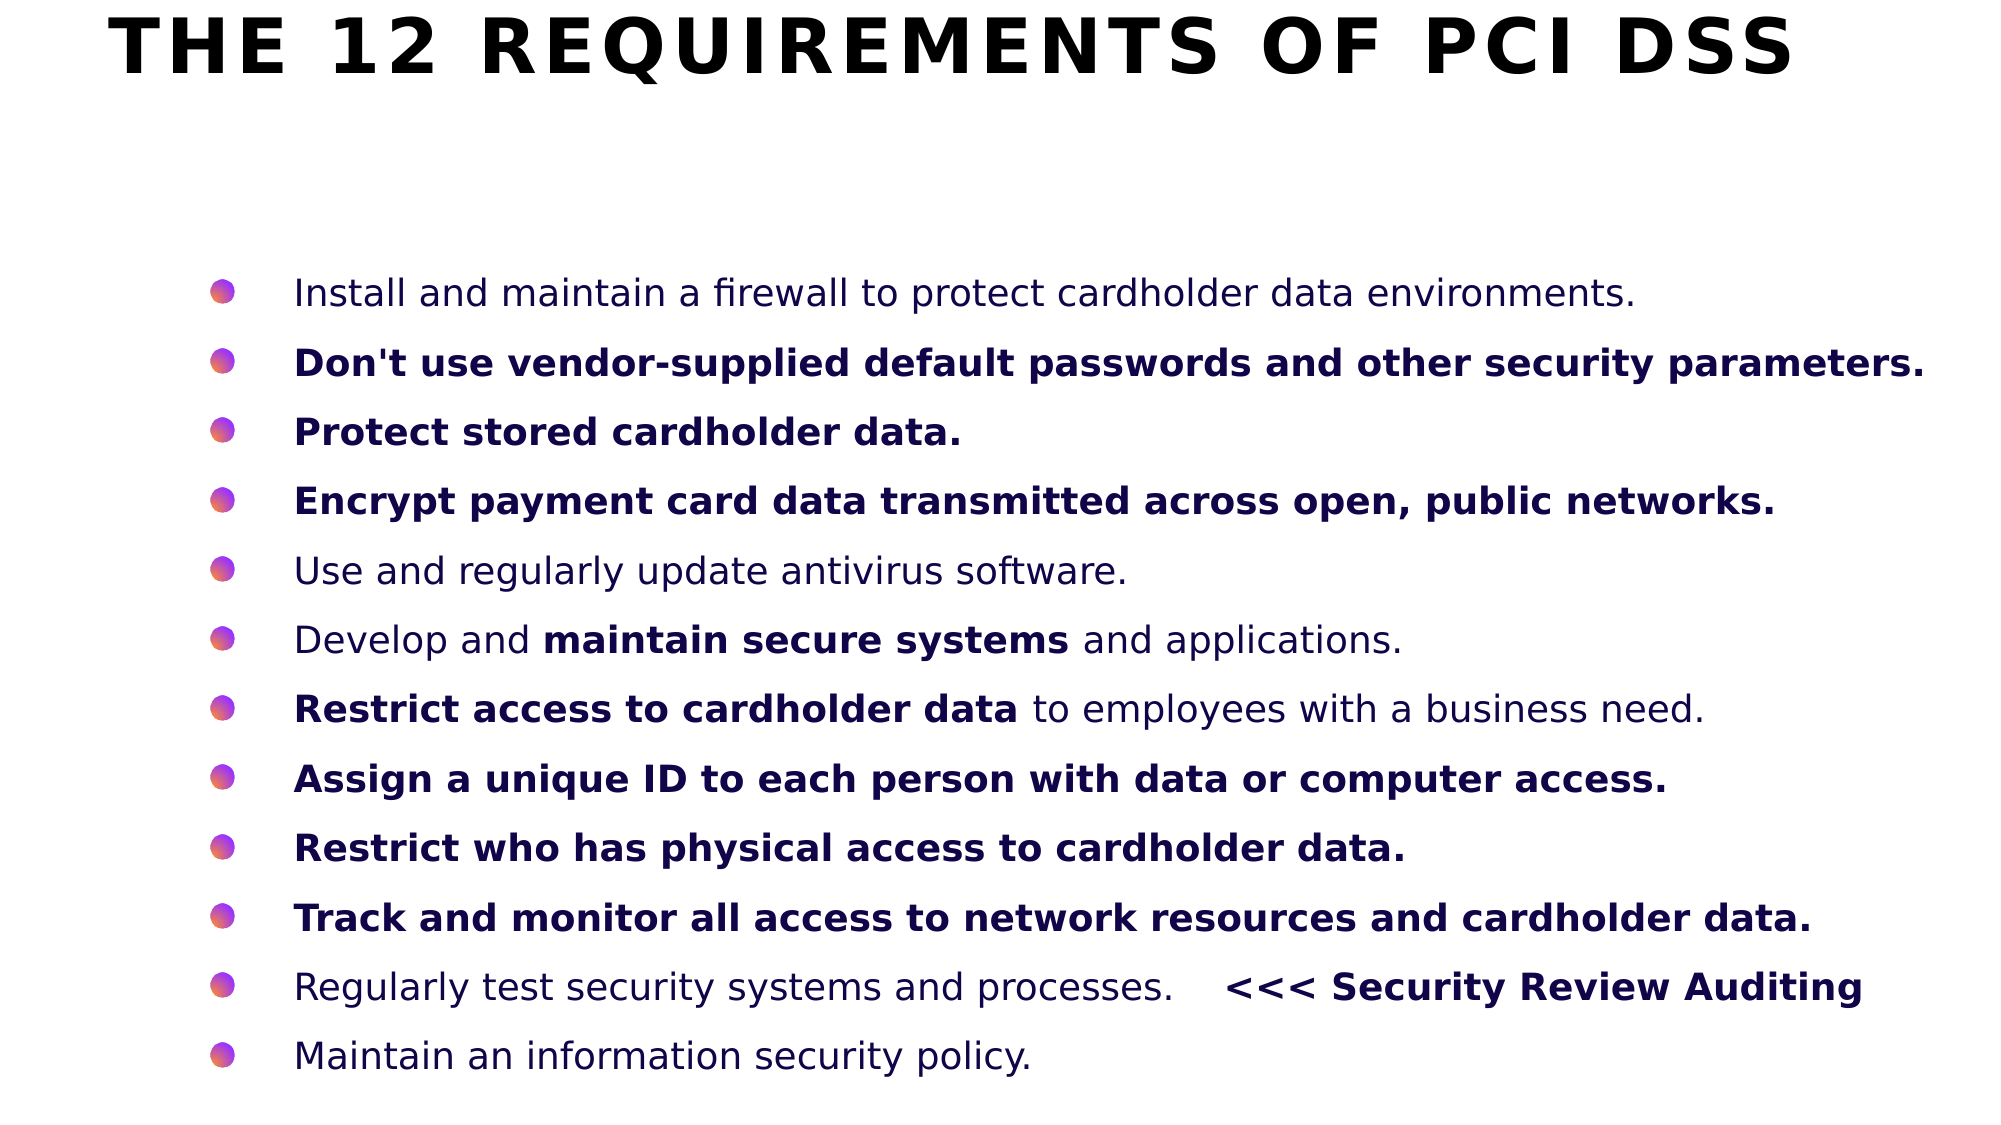

# the 12 Requirements of PCI DSS
Install and maintain a firewall to protect cardholder data environments.
Don't use vendor-supplied default passwords and other security parameters.
Protect stored cardholder data.
Encrypt payment card data transmitted across open, public networks.
Use and regularly update antivirus software.
Develop and maintain secure systems and applications.
Restrict access to cardholder data to employees with a business need.
Assign a unique ID to each person with data or computer access.
Restrict who has physical access to cardholder data.
Track and monitor all access to network resources and cardholder data.
Regularly test security systems and processes.    <<< Security Review Auditing
Maintain an information security policy.